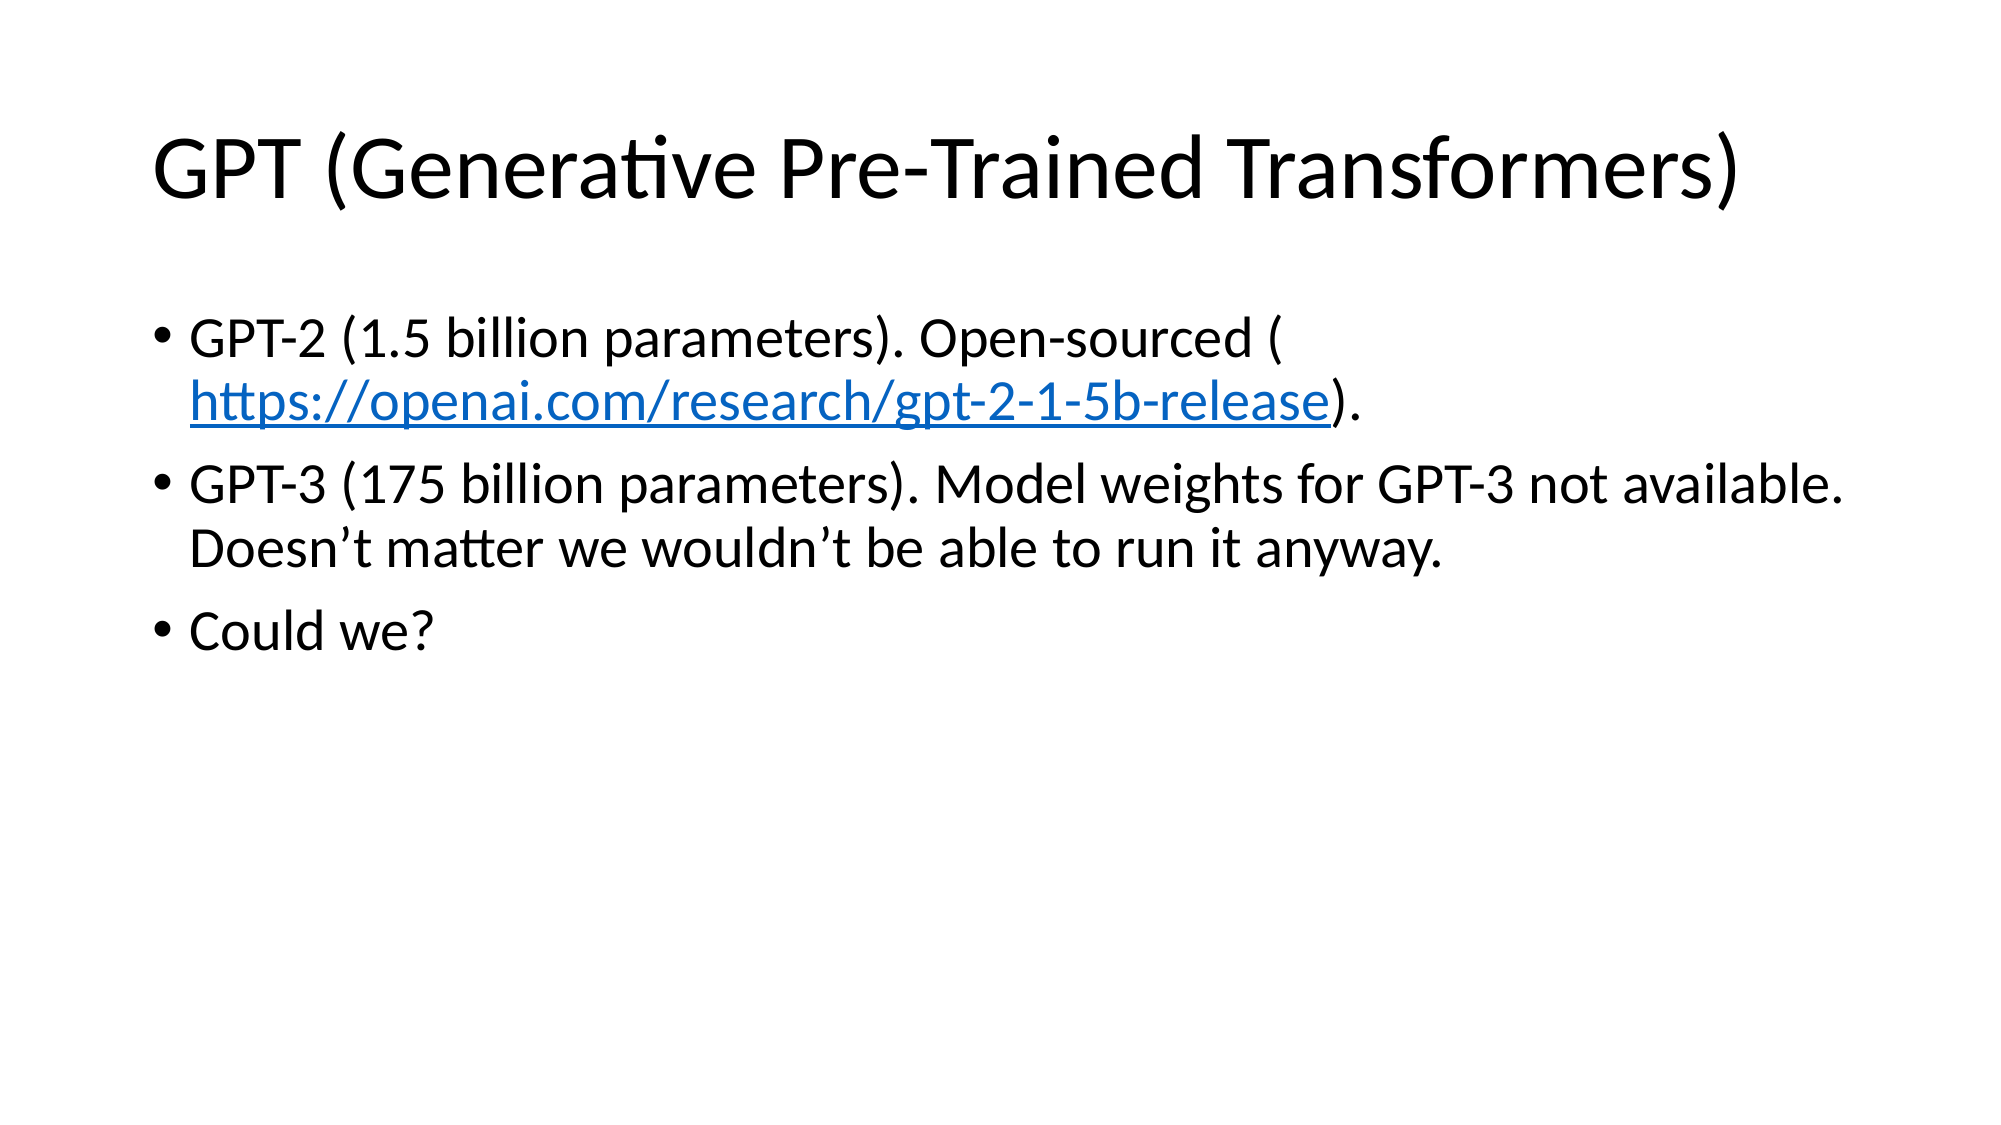

# GPT (Generative Pre-Trained Transformers)
GPT-2 (1.5 billion parameters). Open-sourced (https://openai.com/research/gpt-2-1-5b-release).
GPT-3 (175 billion parameters). Model weights for GPT-3 not available. Doesn’t matter we wouldn’t be able to run it anyway.
Could we?